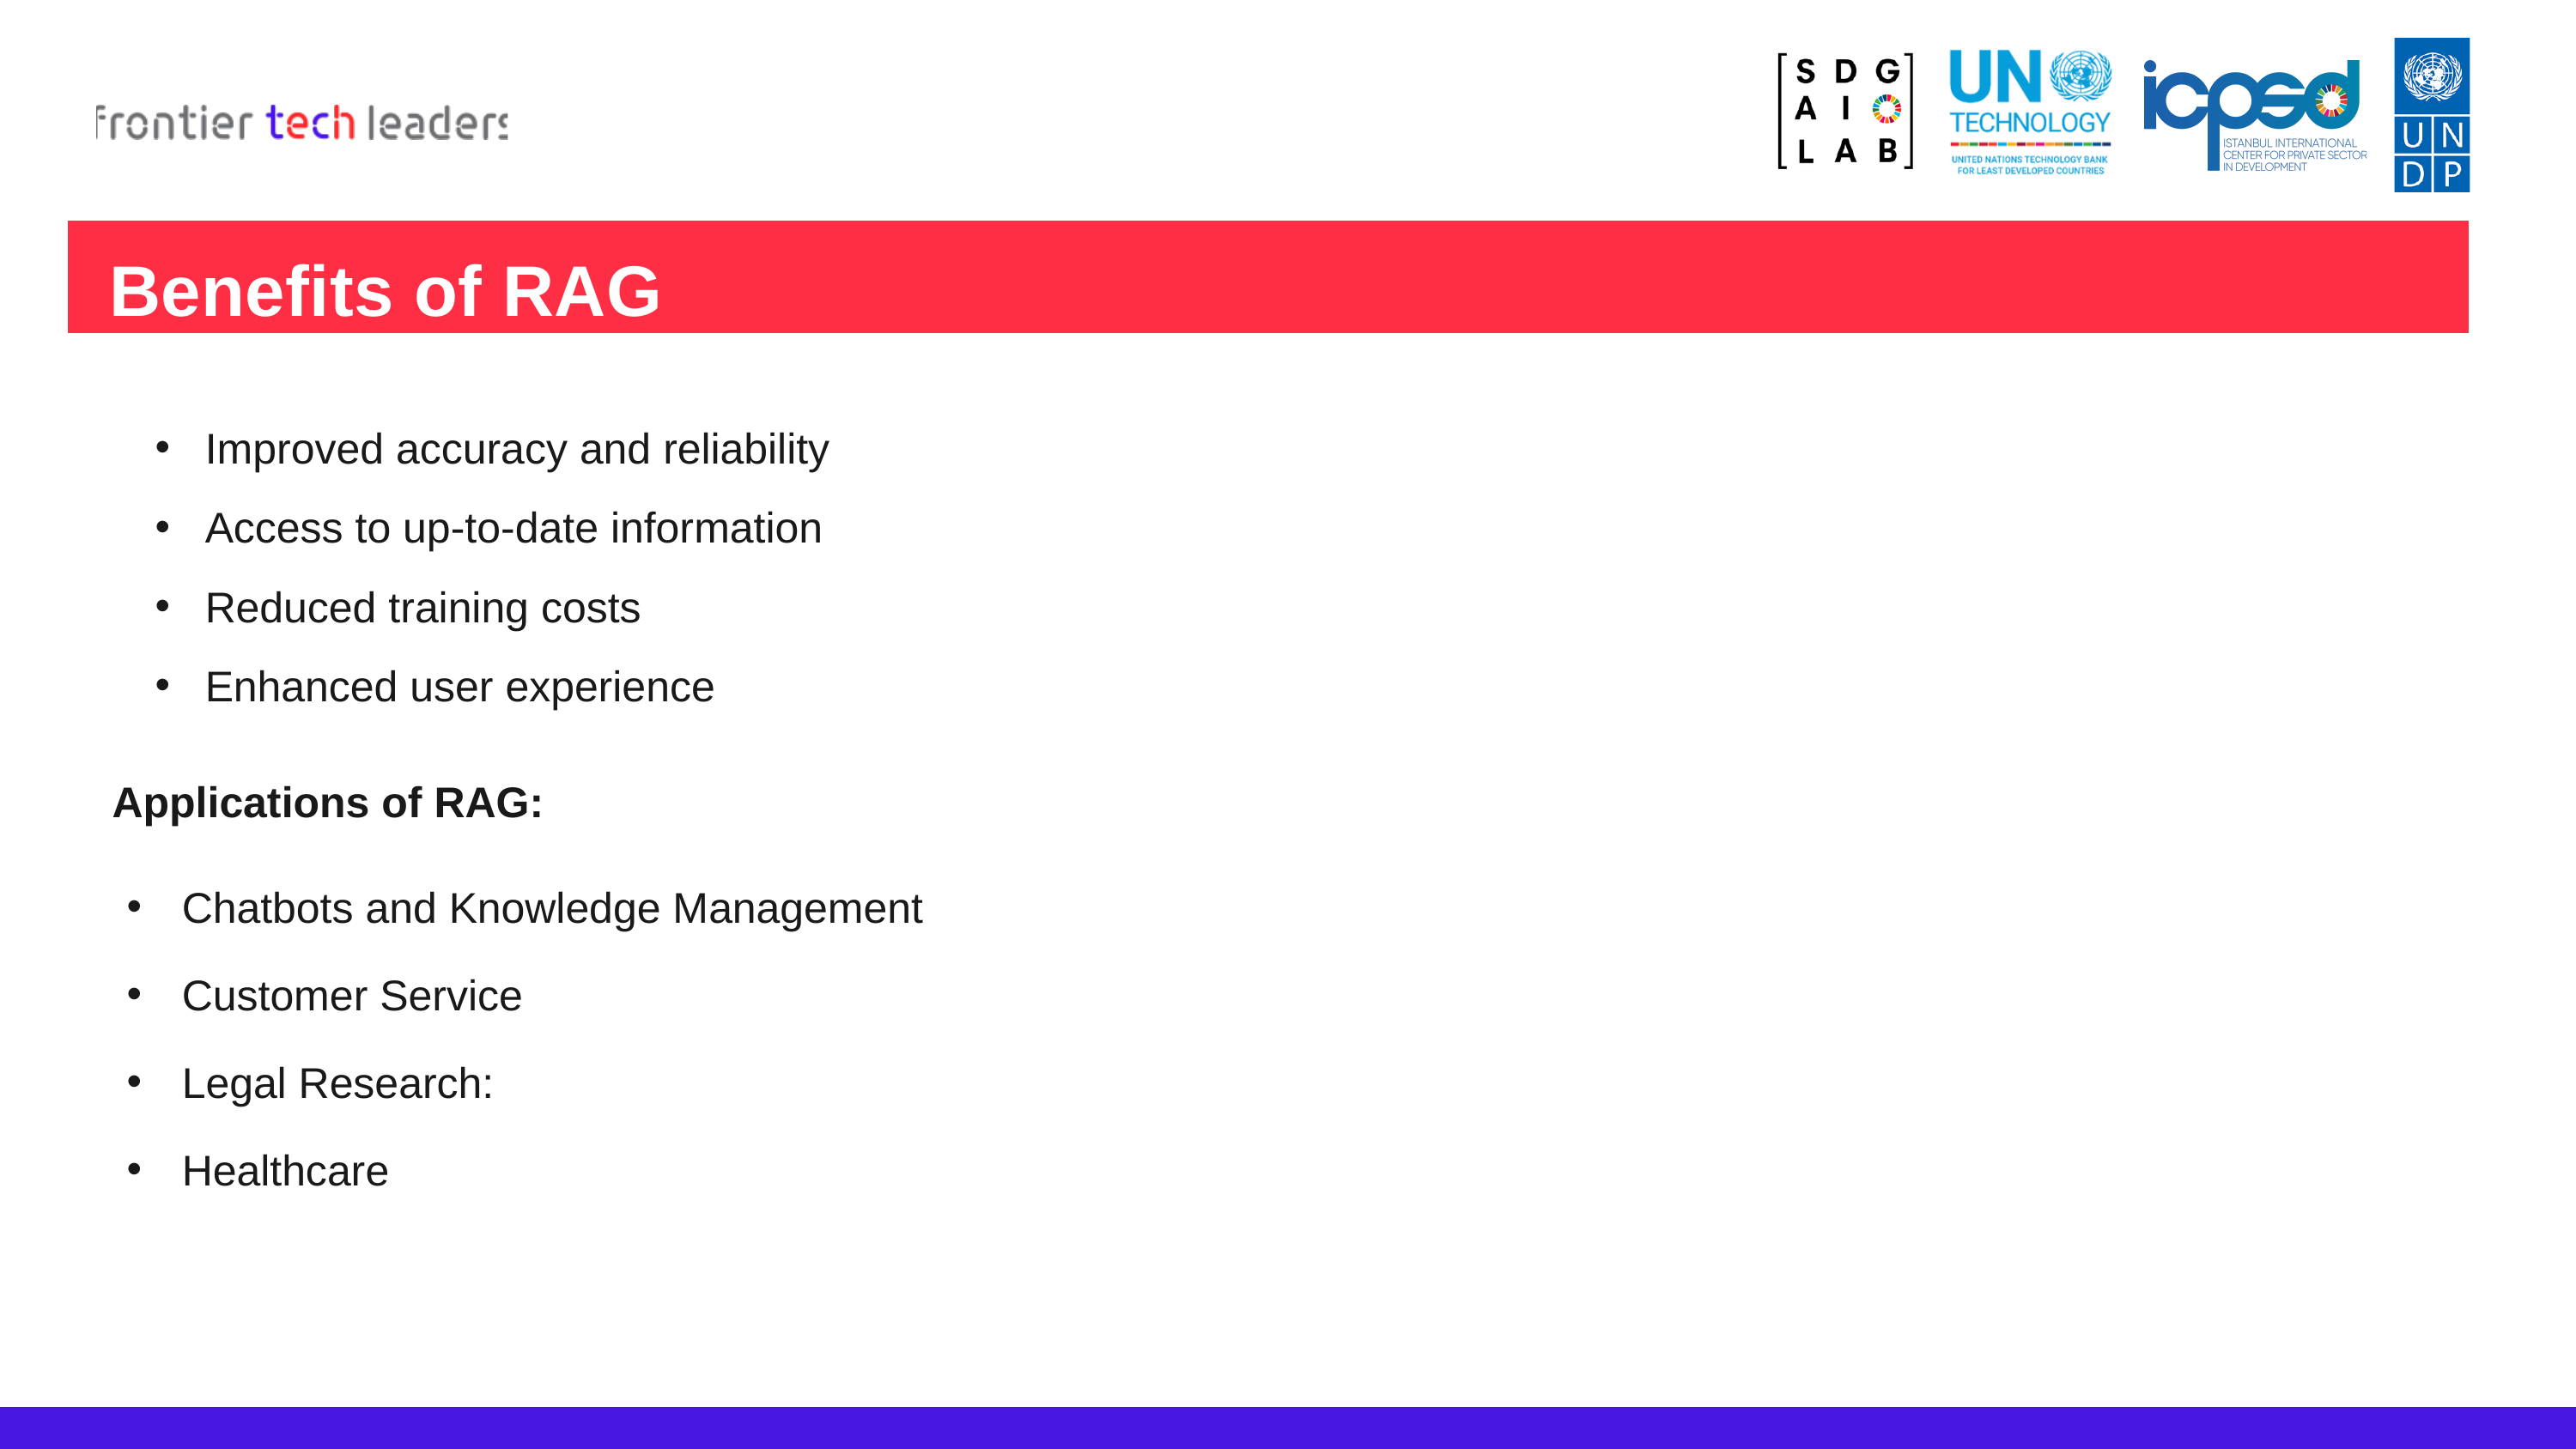

Benefits of RAG

Improved accuracy and reliability
Access to up-to-date information
Reduced training costs
Enhanced user experience

Applications of RAG:

Chatbots and Knowledge Management
Customer Service
Legal Research:
Healthcare